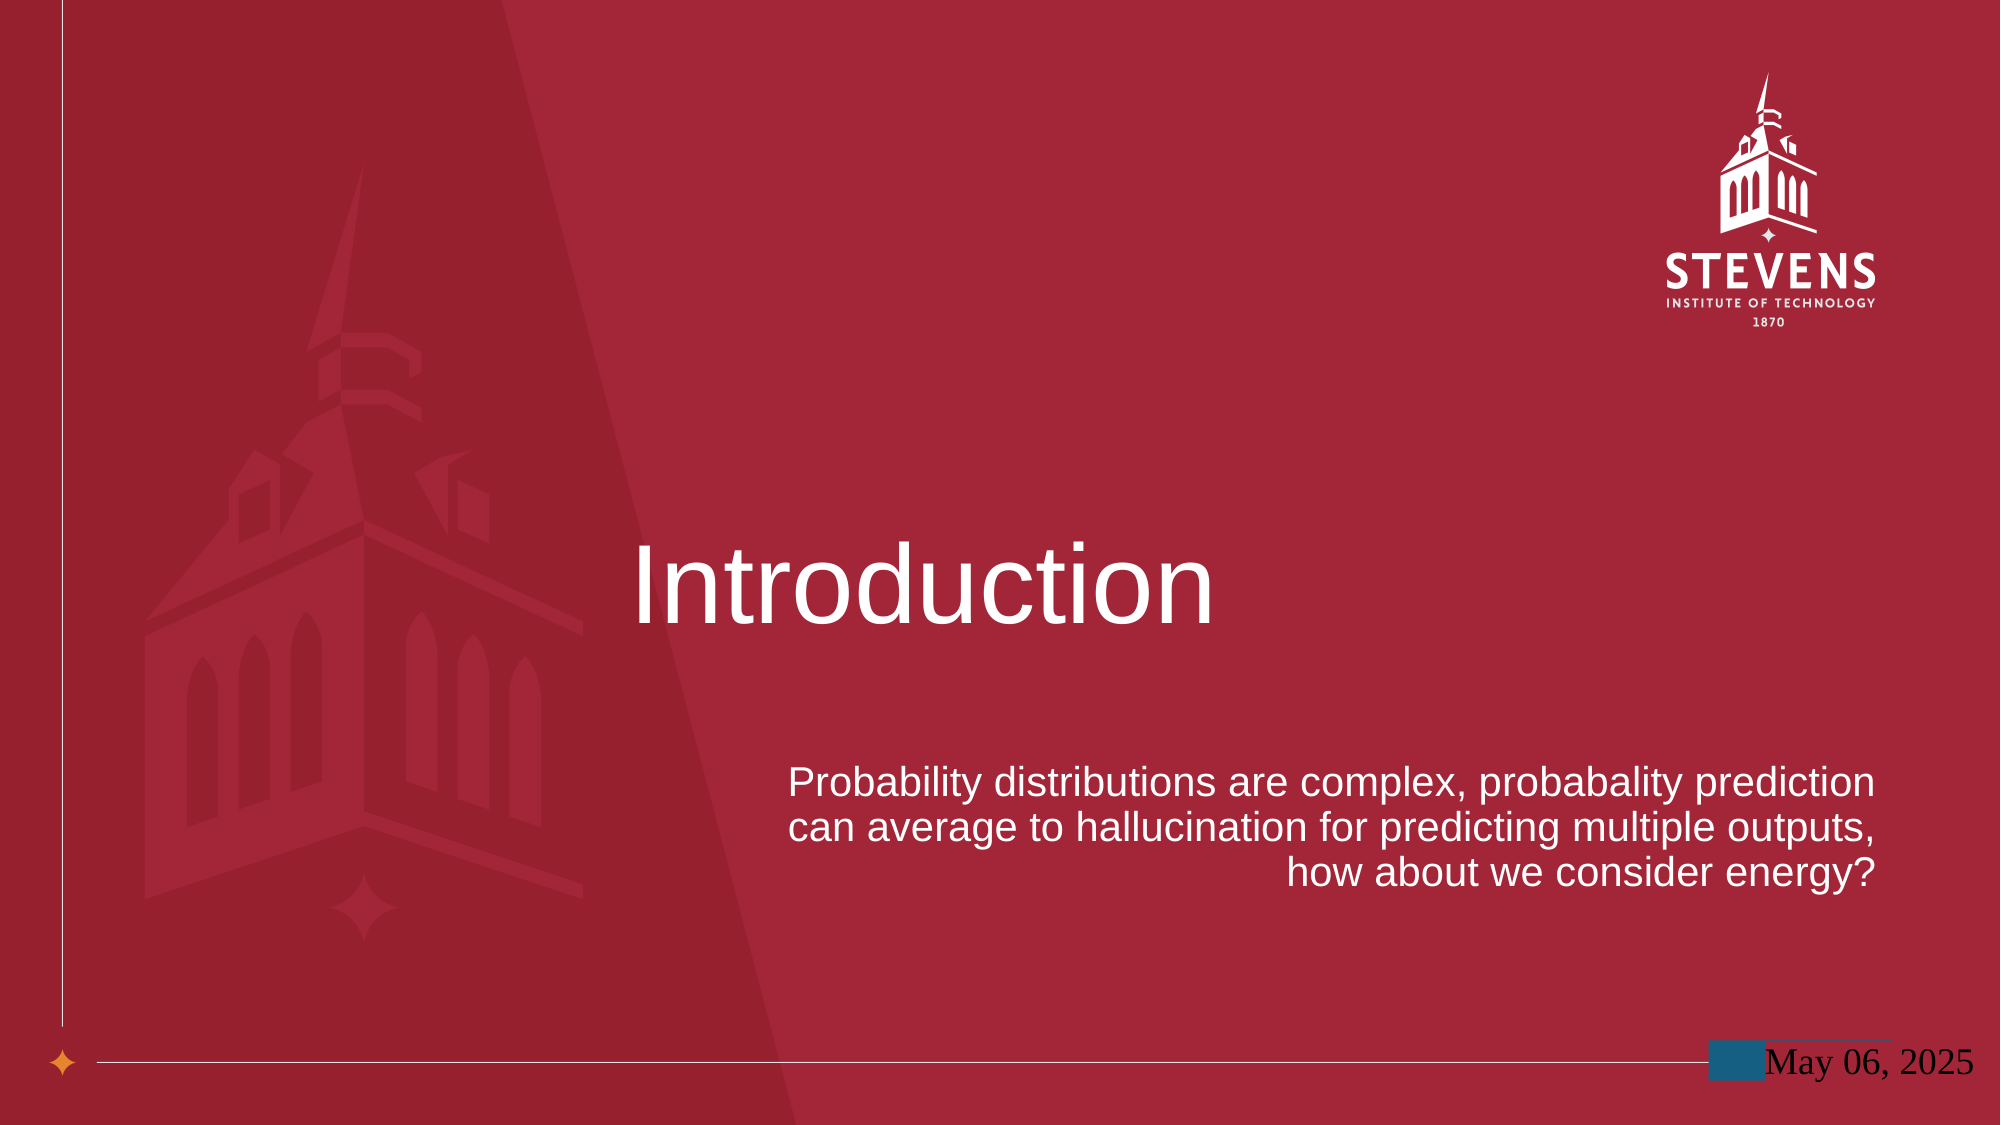

# Introduction
Probability distributions are complex, probabality prediction can average to hallucination for predicting multiple outputs, how about we consider energy?
May 06, 2025
Date